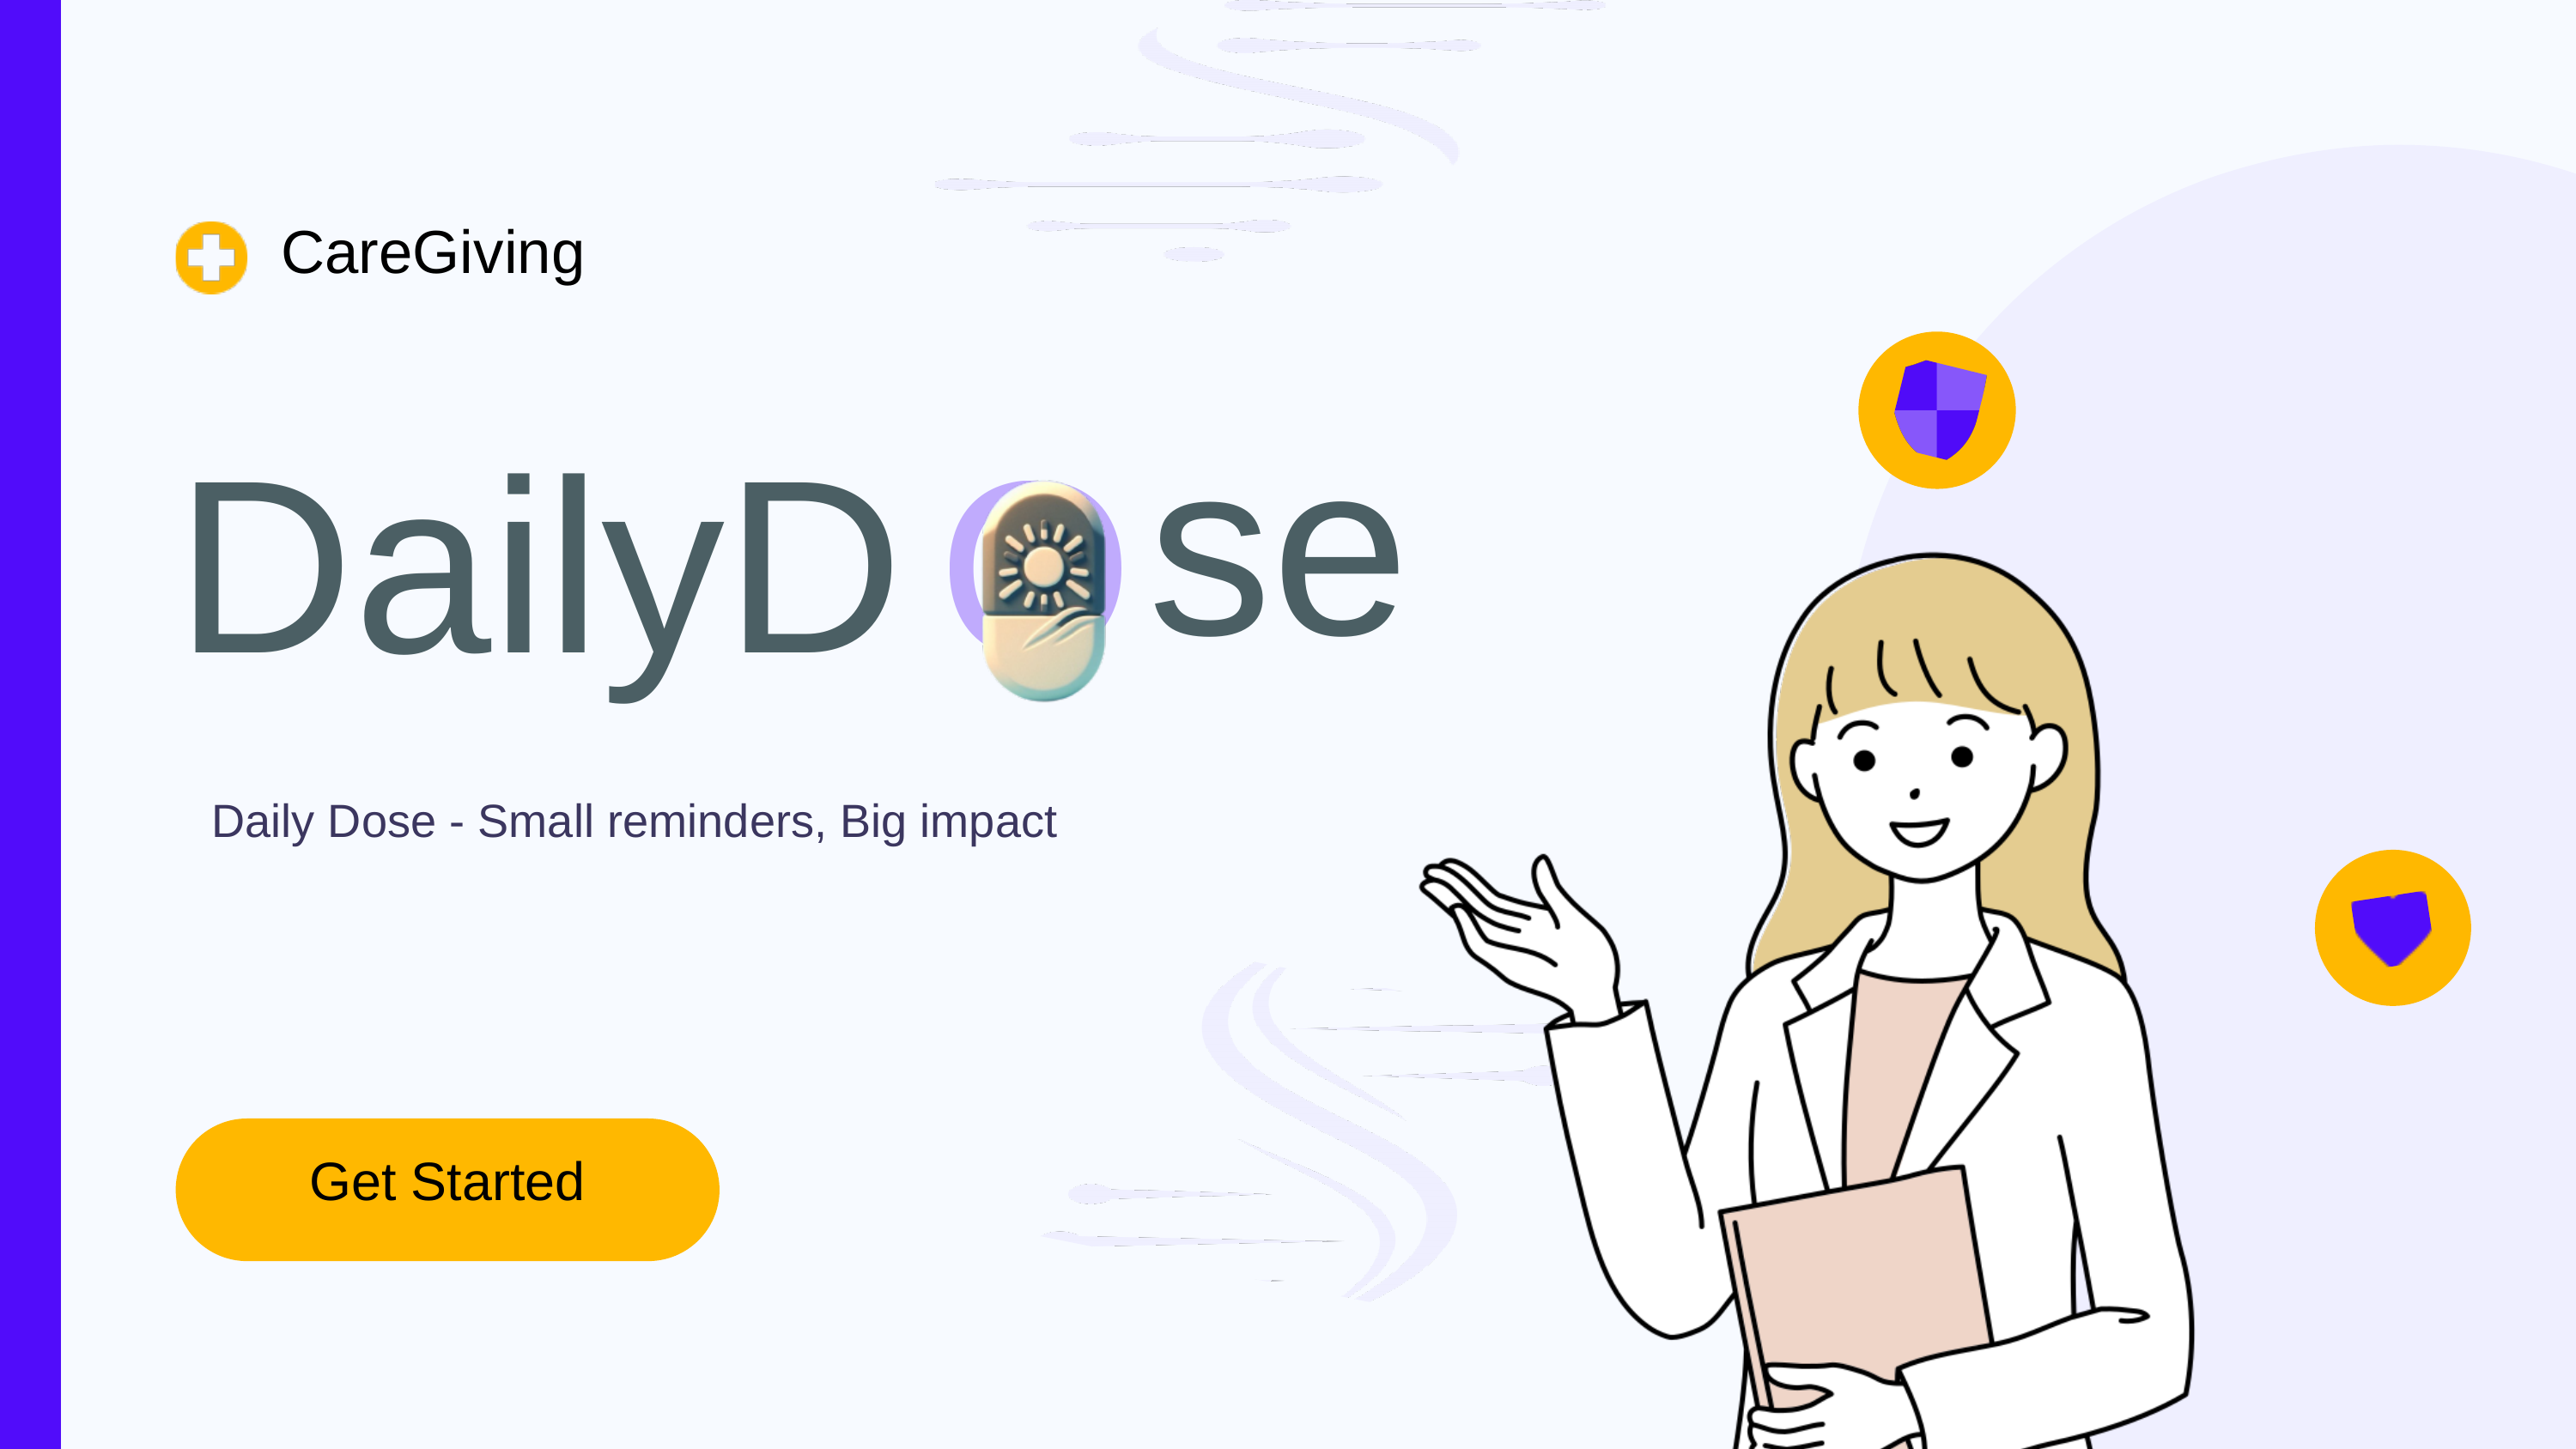

CareGiving

se
DailyD
O

Daily Dose - Small reminders, Big impact

Get Started